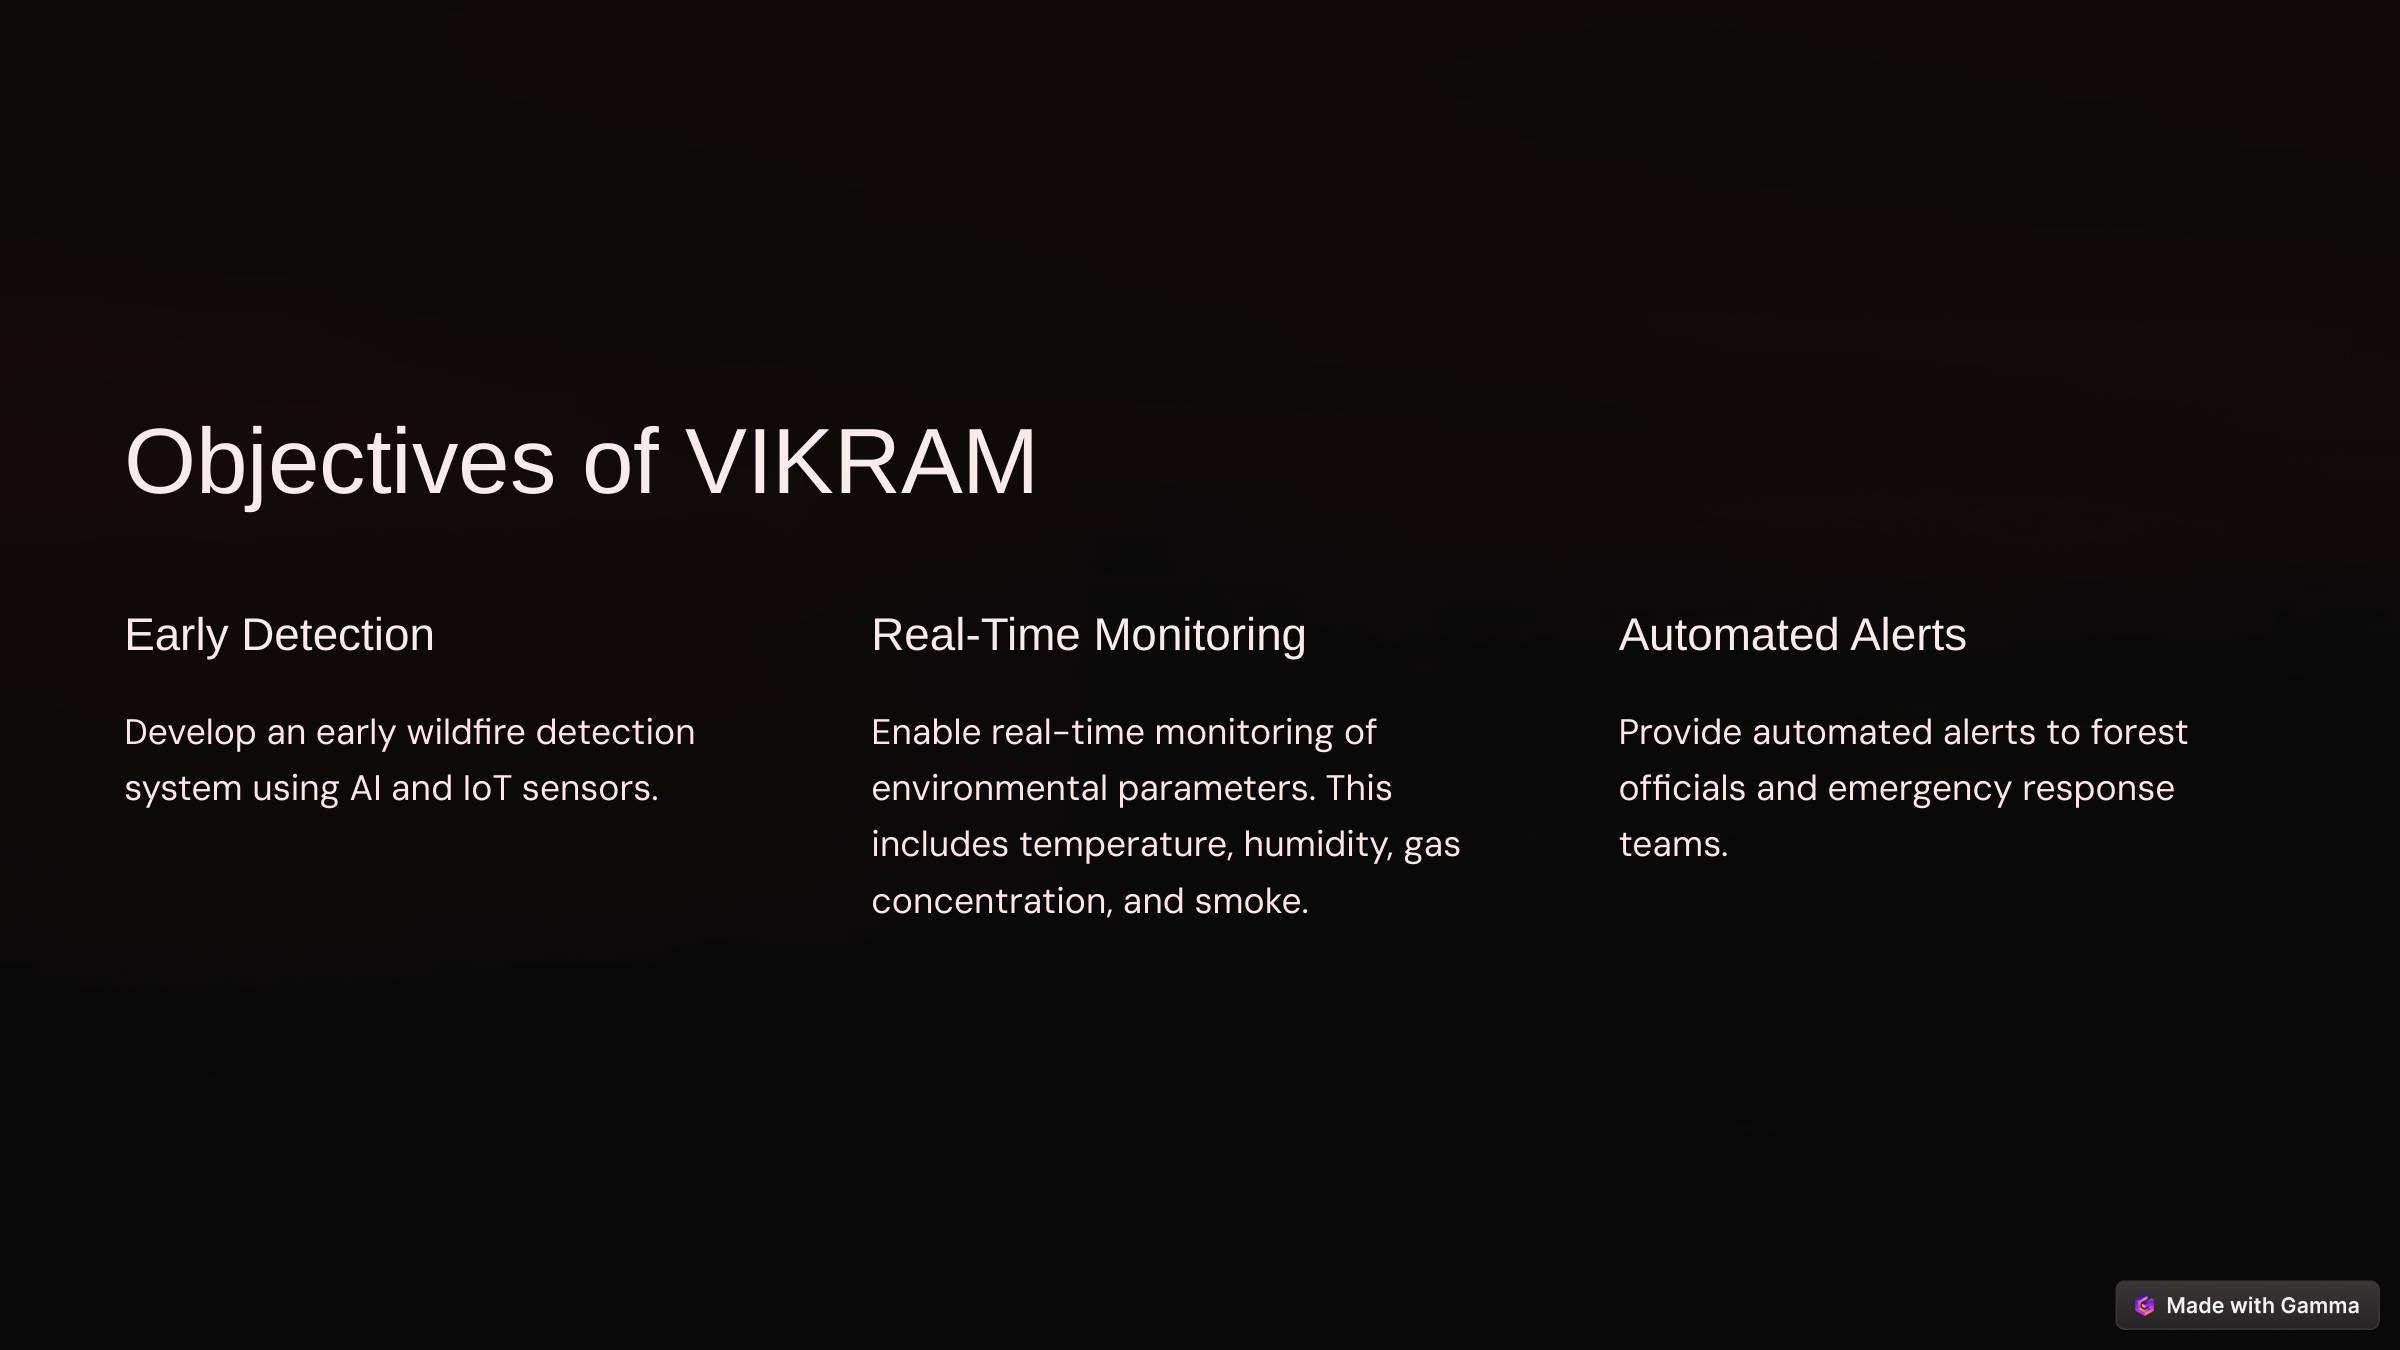

Objectives of VIKRAM
Early Detection
Real-Time Monitoring
Automated Alerts
Develop an early wildfire detection system using AI and IoT sensors.
Enable real-time monitoring of environmental parameters. This includes temperature, humidity, gas concentration, and smoke.
Provide automated alerts to forest officials and emergency response teams.